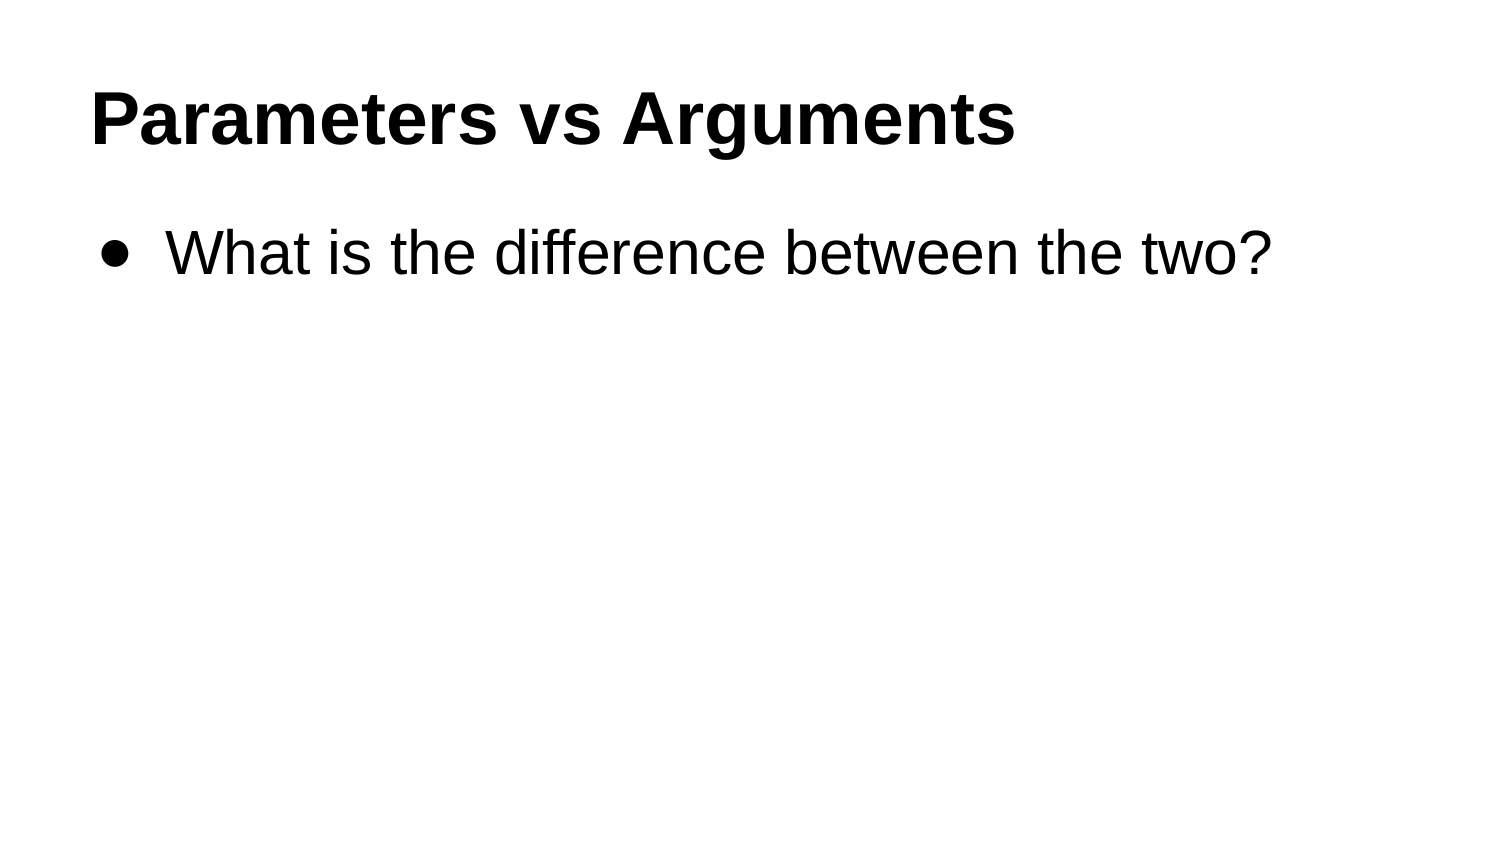

# Parameters vs Arguments
What is the difference between the two?